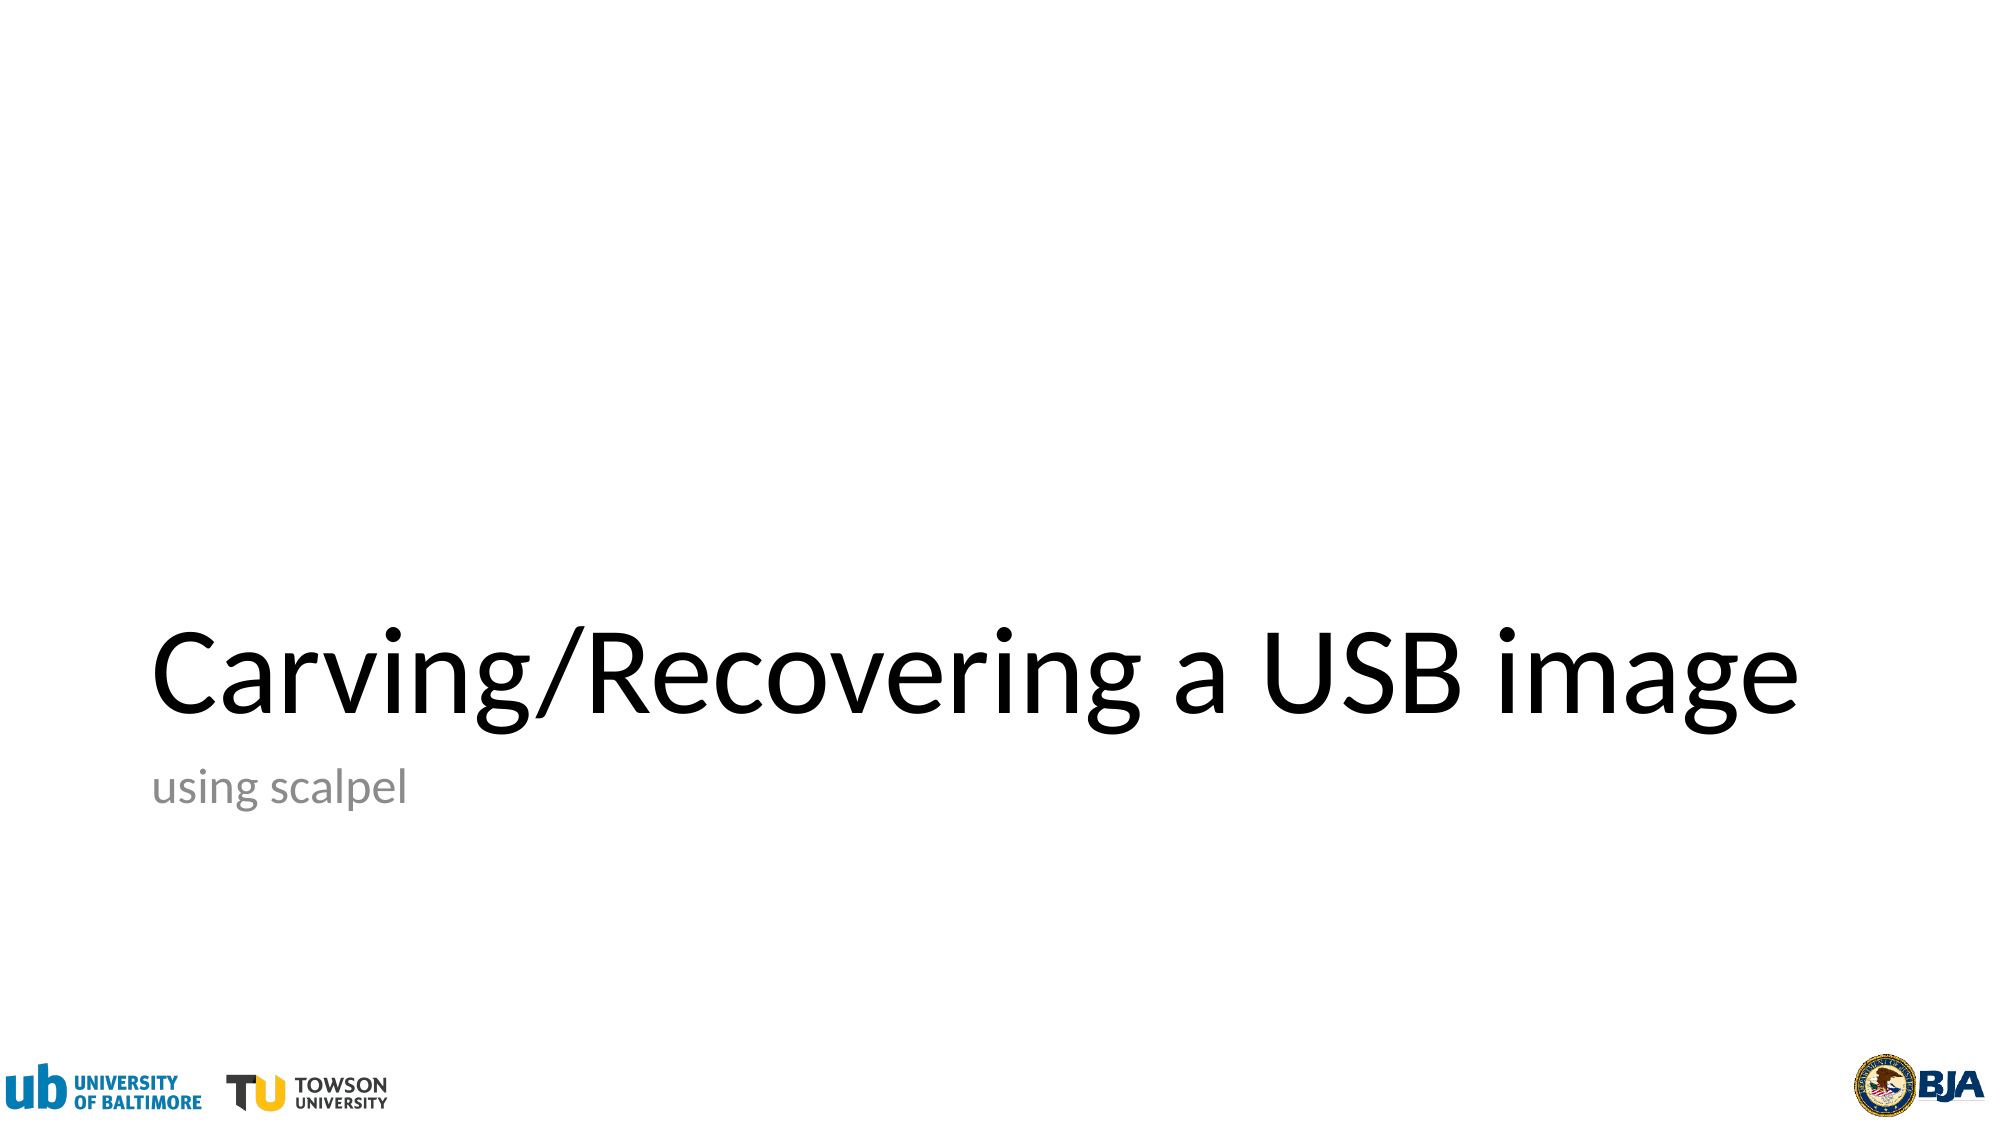

# Carving/Recovering a USB image
using scalpel